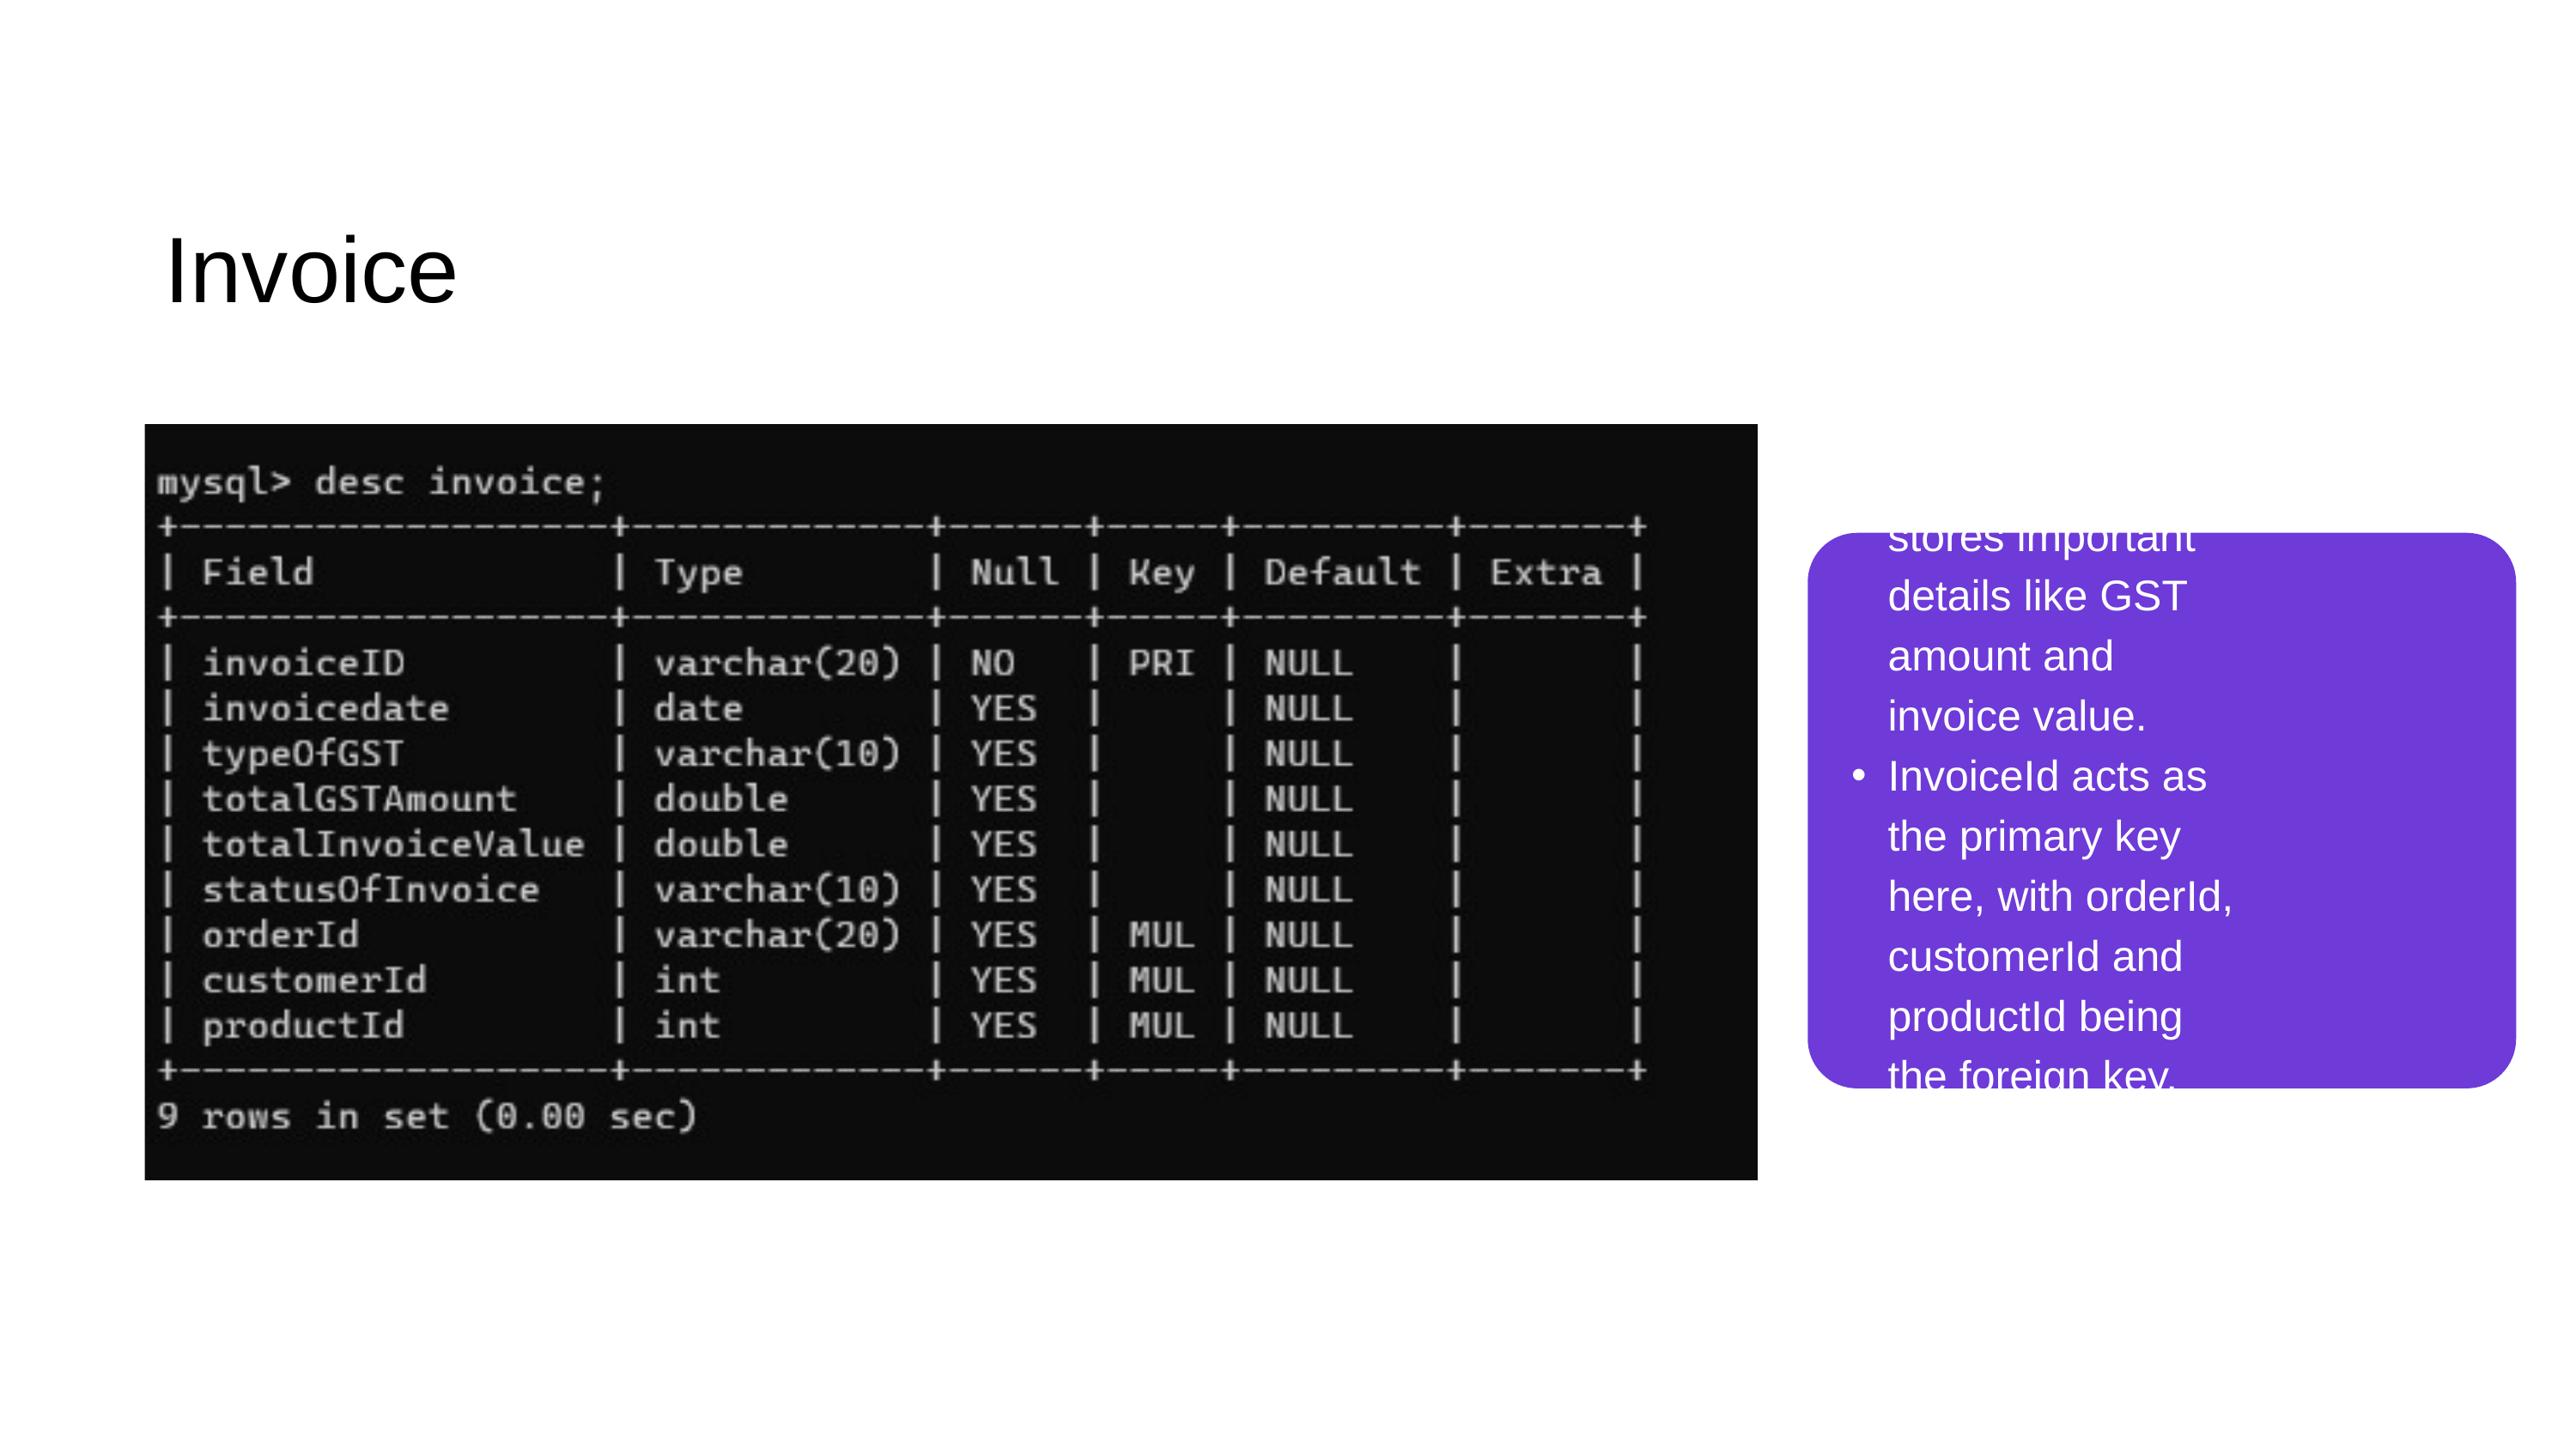

Invoice

Database to store the details of all the invoices . It stores important details like GST amount and invoice value.
InvoiceId acts as the primary key here, with orderId, customerId and productId being the foreign key.